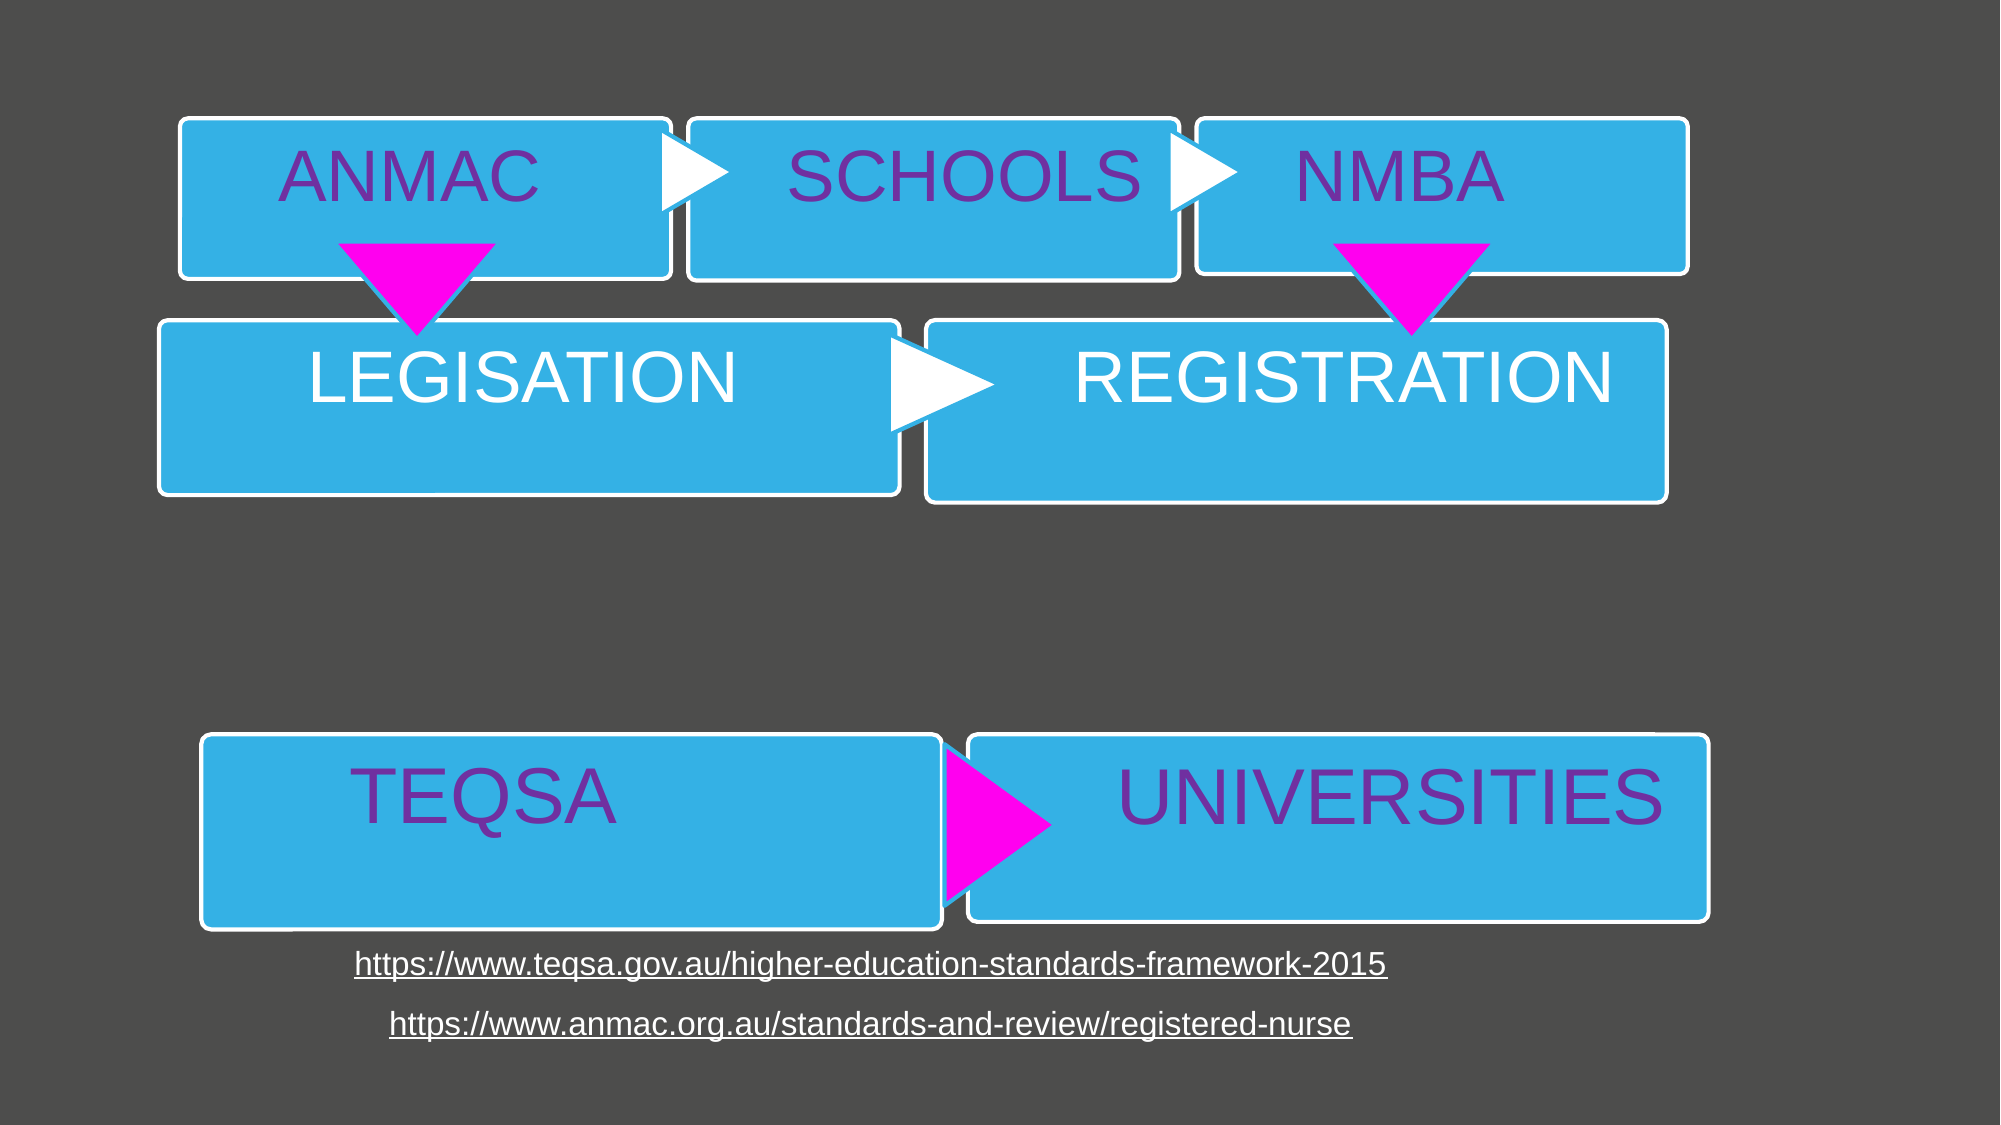

ANMAC

SCHOOLS

NMBA

LEGISATION

REGISTRATION

TEQSA

UNIVERSITIES
https://www.teqsa.gov.au/higher-education-standards-framework-2015

https://www.anmac.org.au/standards-and-review/registered-nurse